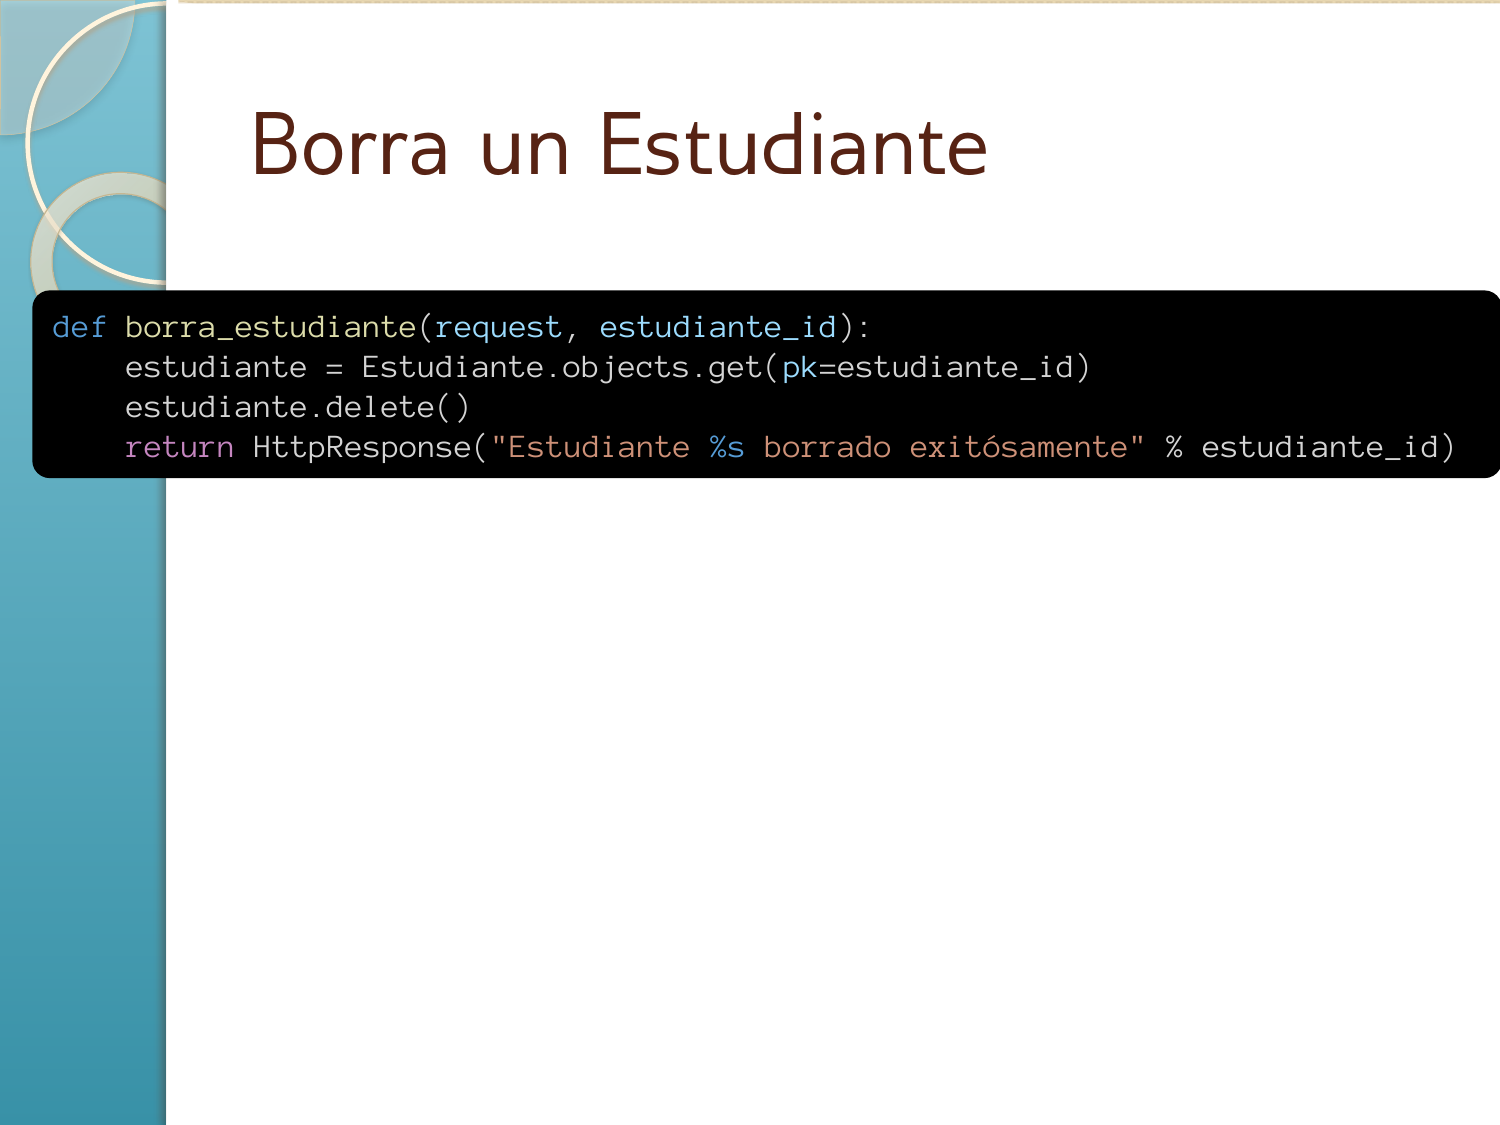

# Borra un Estudiante
def borra_estudiante(request, estudiante_id):
    estudiante = Estudiante.objects.get(pk=estudiante_id)
    estudiante.delete()
    return HttpResponse("Estudiante %s borrado exitósamente" % estudiante_id)